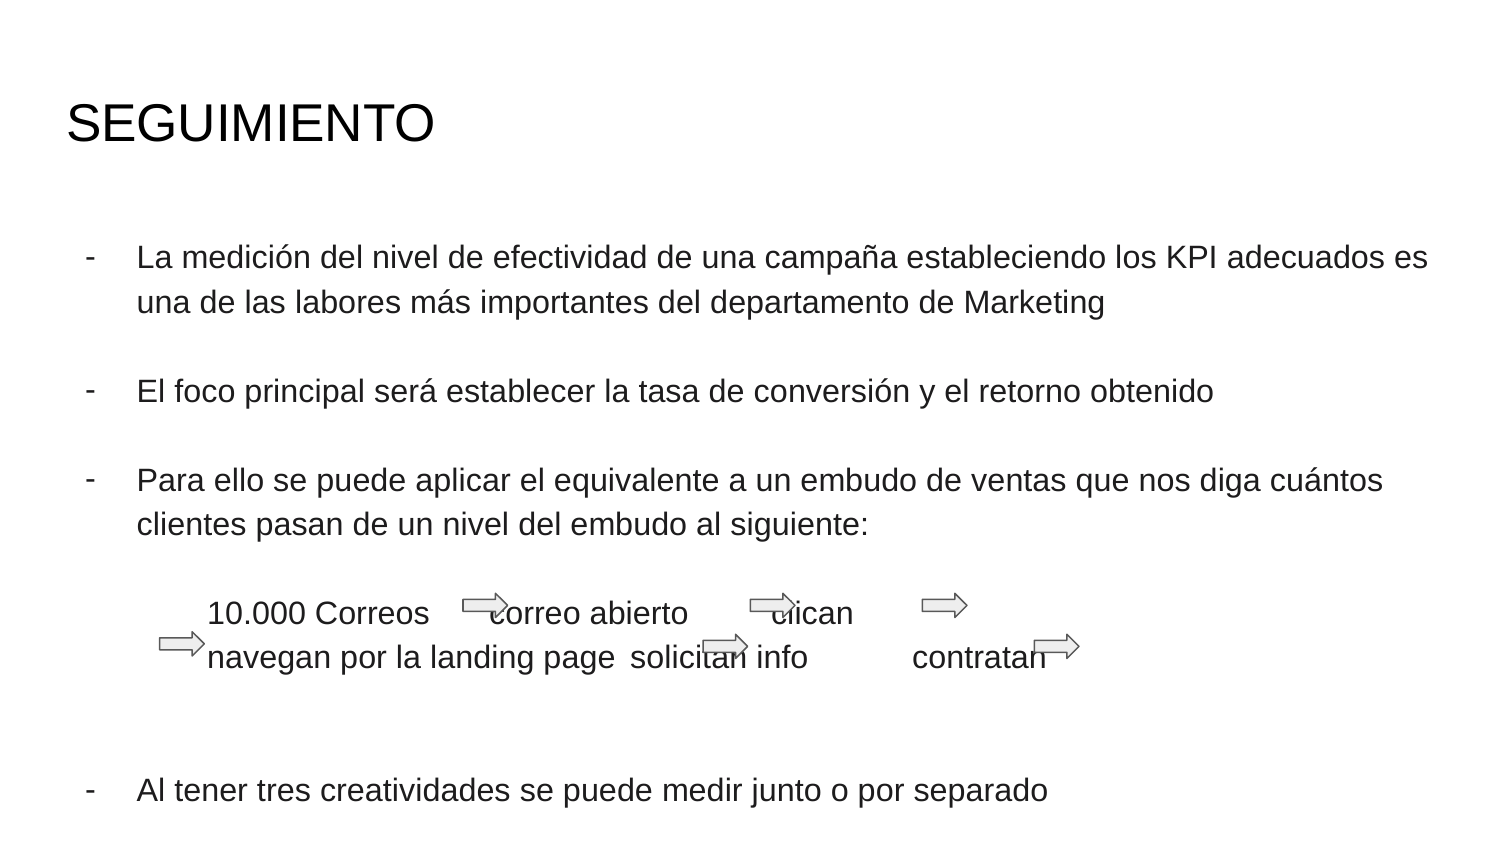

# SEGUIMIENTO

La medición del nivel de efectividad de una campaña estableciendo los KPI adecuados es una de las labores más importantes del departamento de Marketing

El foco principal será establecer la tasa de conversión y el retorno obtenido

Para ello se puede aplicar el equivalente a un embudo de ventas que nos diga cuántos clientes pasan de un nivel del embudo al siguiente:

	10.000 Correos	correo abierto	clican
	navegan por la landing page		solicitan info	contratan

Al tener tres creatividades se puede medir junto o por separado